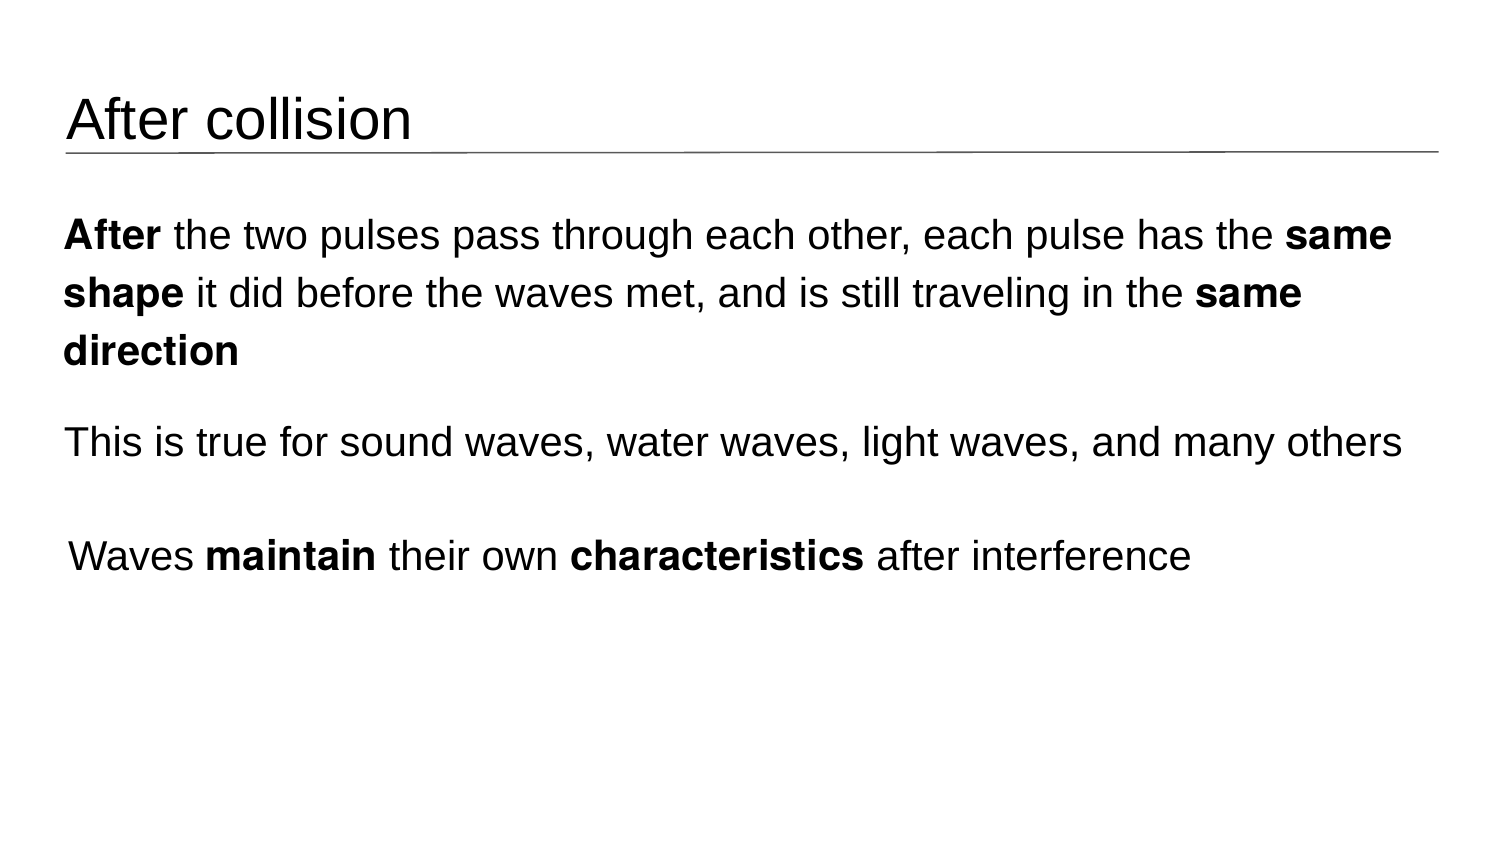

# After collision
After the two pulses pass through each other, each pulse has the same shape it did before the waves met, and is still traveling in the same direction
This is true for sound waves, water waves, light waves, and many others
Waves maintain their own characteristics after interference